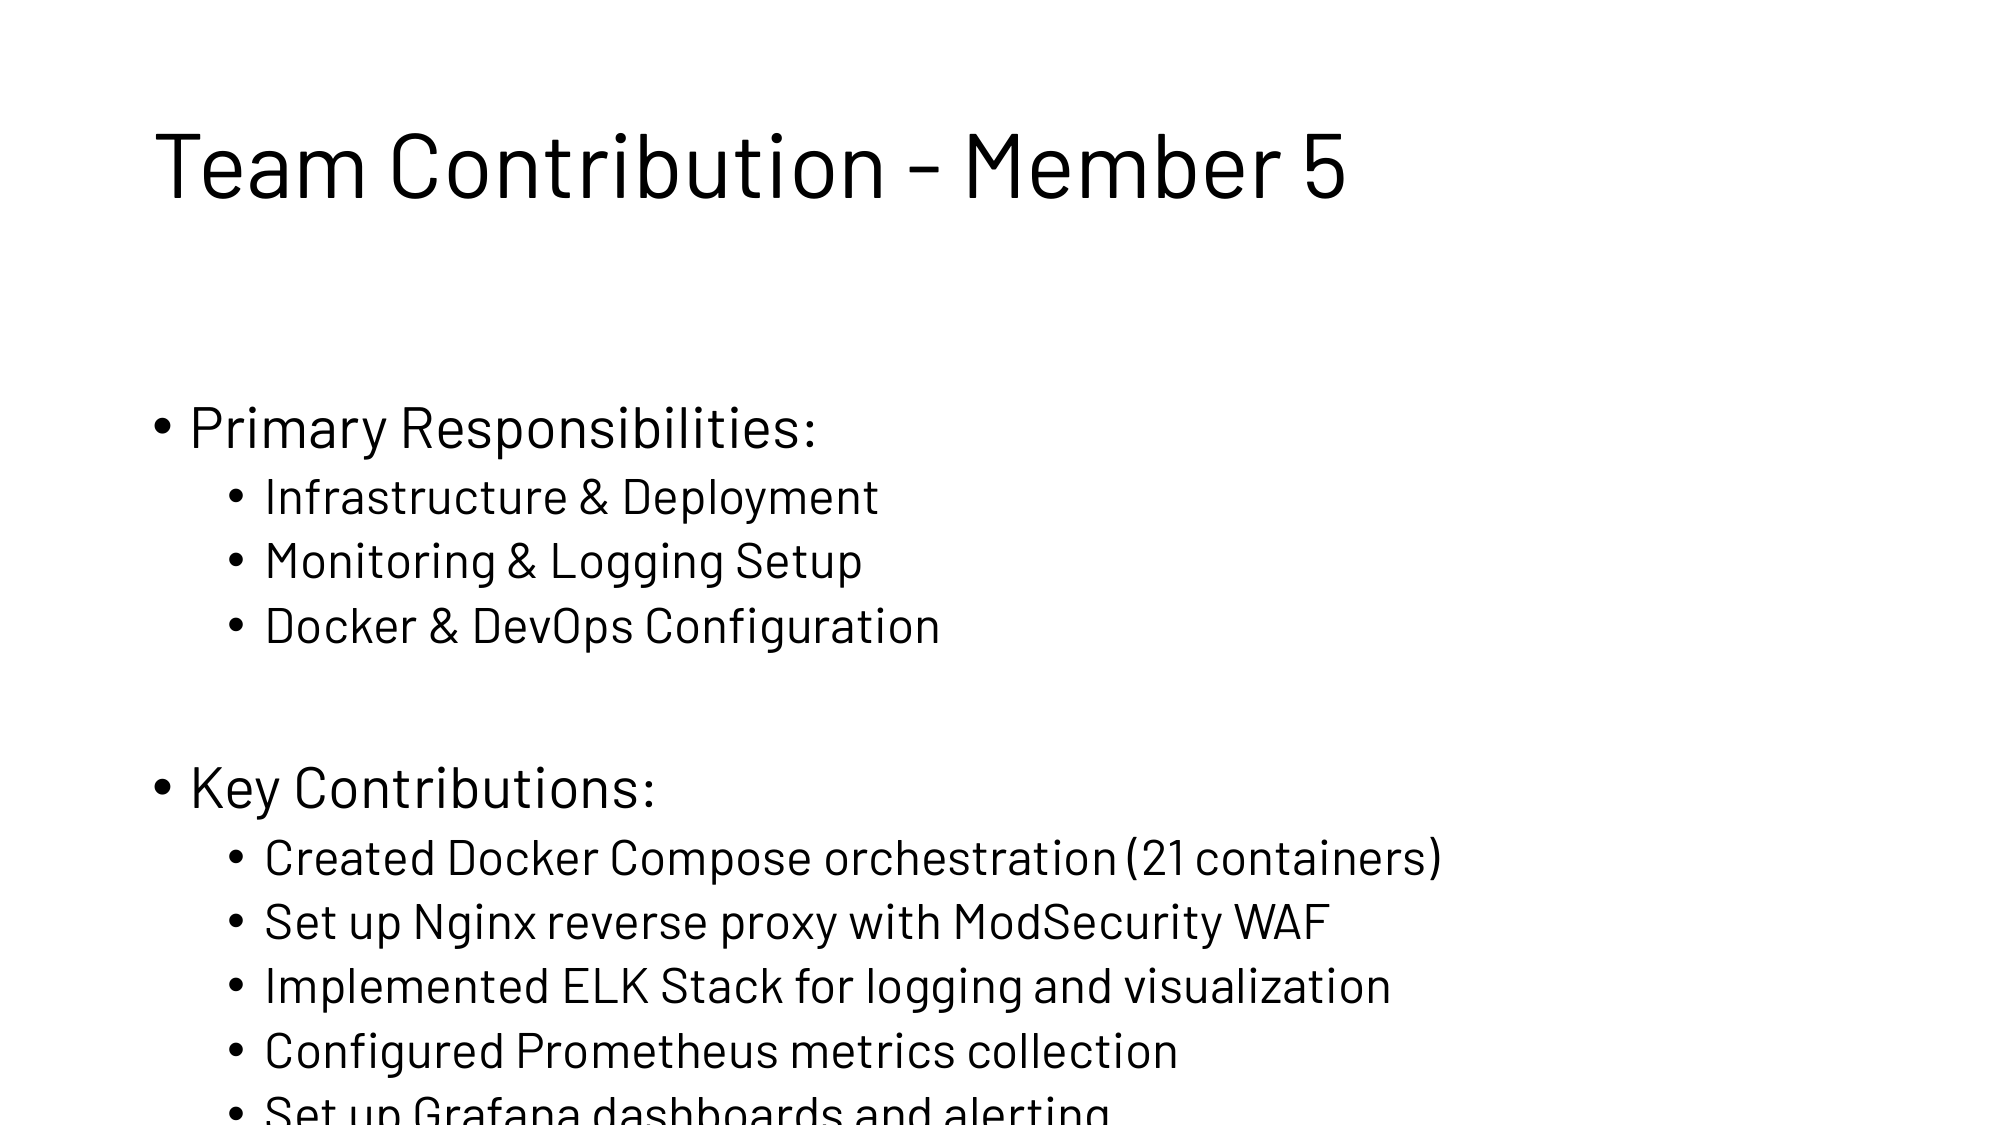

# Team Contribution - Member 5

Primary Responsibilities:
Infrastructure & Deployment
Monitoring & Logging Setup
Docker & DevOps Configuration

Key Contributions:
Created Docker Compose orchestration (21 containers)
Set up Nginx reverse proxy with ModSecurity WAF
Implemented ELK Stack for logging and visualization
Configured Prometheus metrics collection
Set up Grafana dashboards and alerting

Code Delivered:
docker-compose.yml and related configs
Nginx configuration with WAF rules
Prometheus scrape configurations
Grafana dashboard definitions

Technologies Used:
Docker, Docker Compose, Nginx, ModSecurity, Prometheus, Grafana, ELK

Can Demonstrate:
System startup with full Docker stack
Monitoring dashboards
Log aggregation and search
Alert configuration and triggers